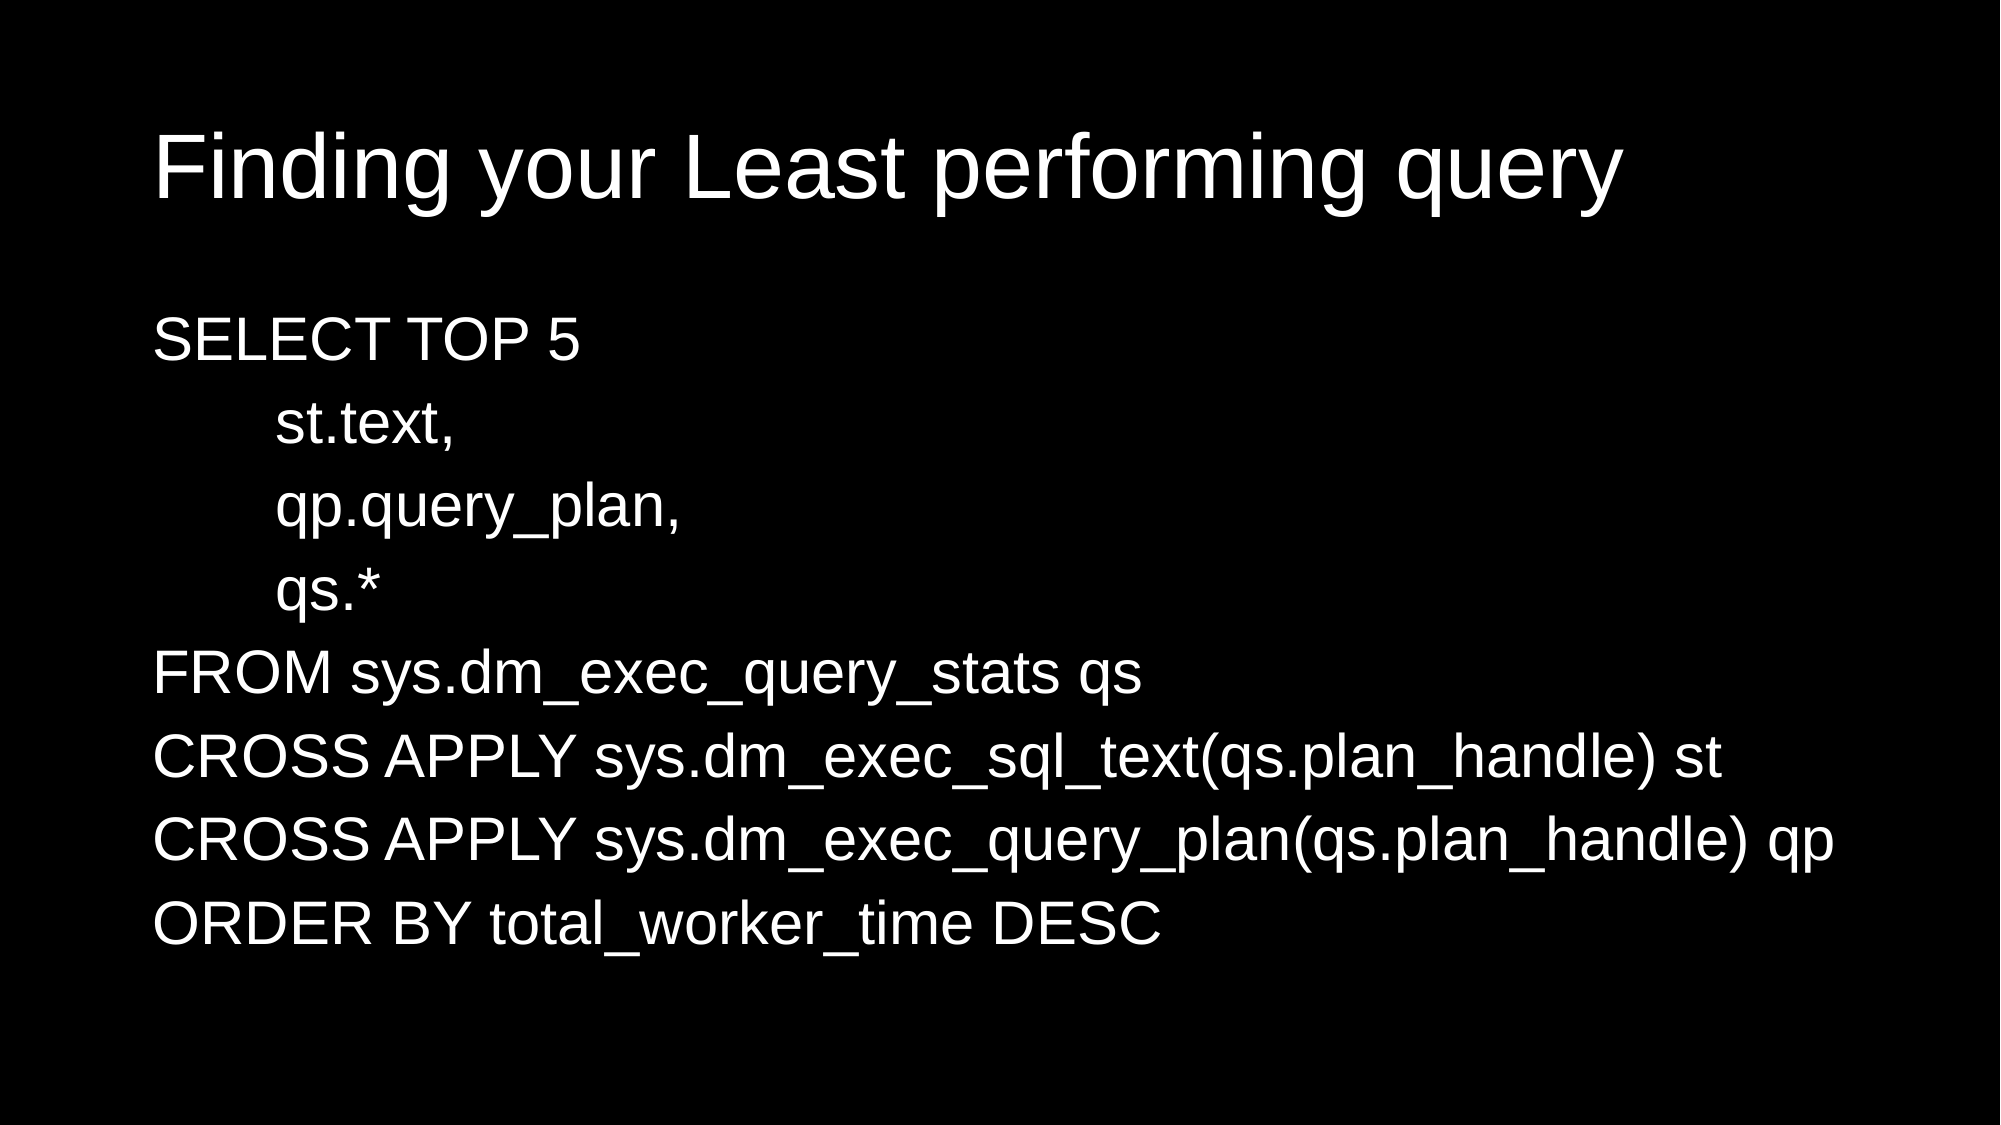

# Finding your Least performing query
SELECT TOP 5
	st.text,
	qp.query_plan,
	qs.*
FROM sys.dm_exec_query_stats qs
CROSS APPLY sys.dm_exec_sql_text(qs.plan_handle) st
CROSS APPLY sys.dm_exec_query_plan(qs.plan_handle) qp
ORDER BY total_worker_time DESC